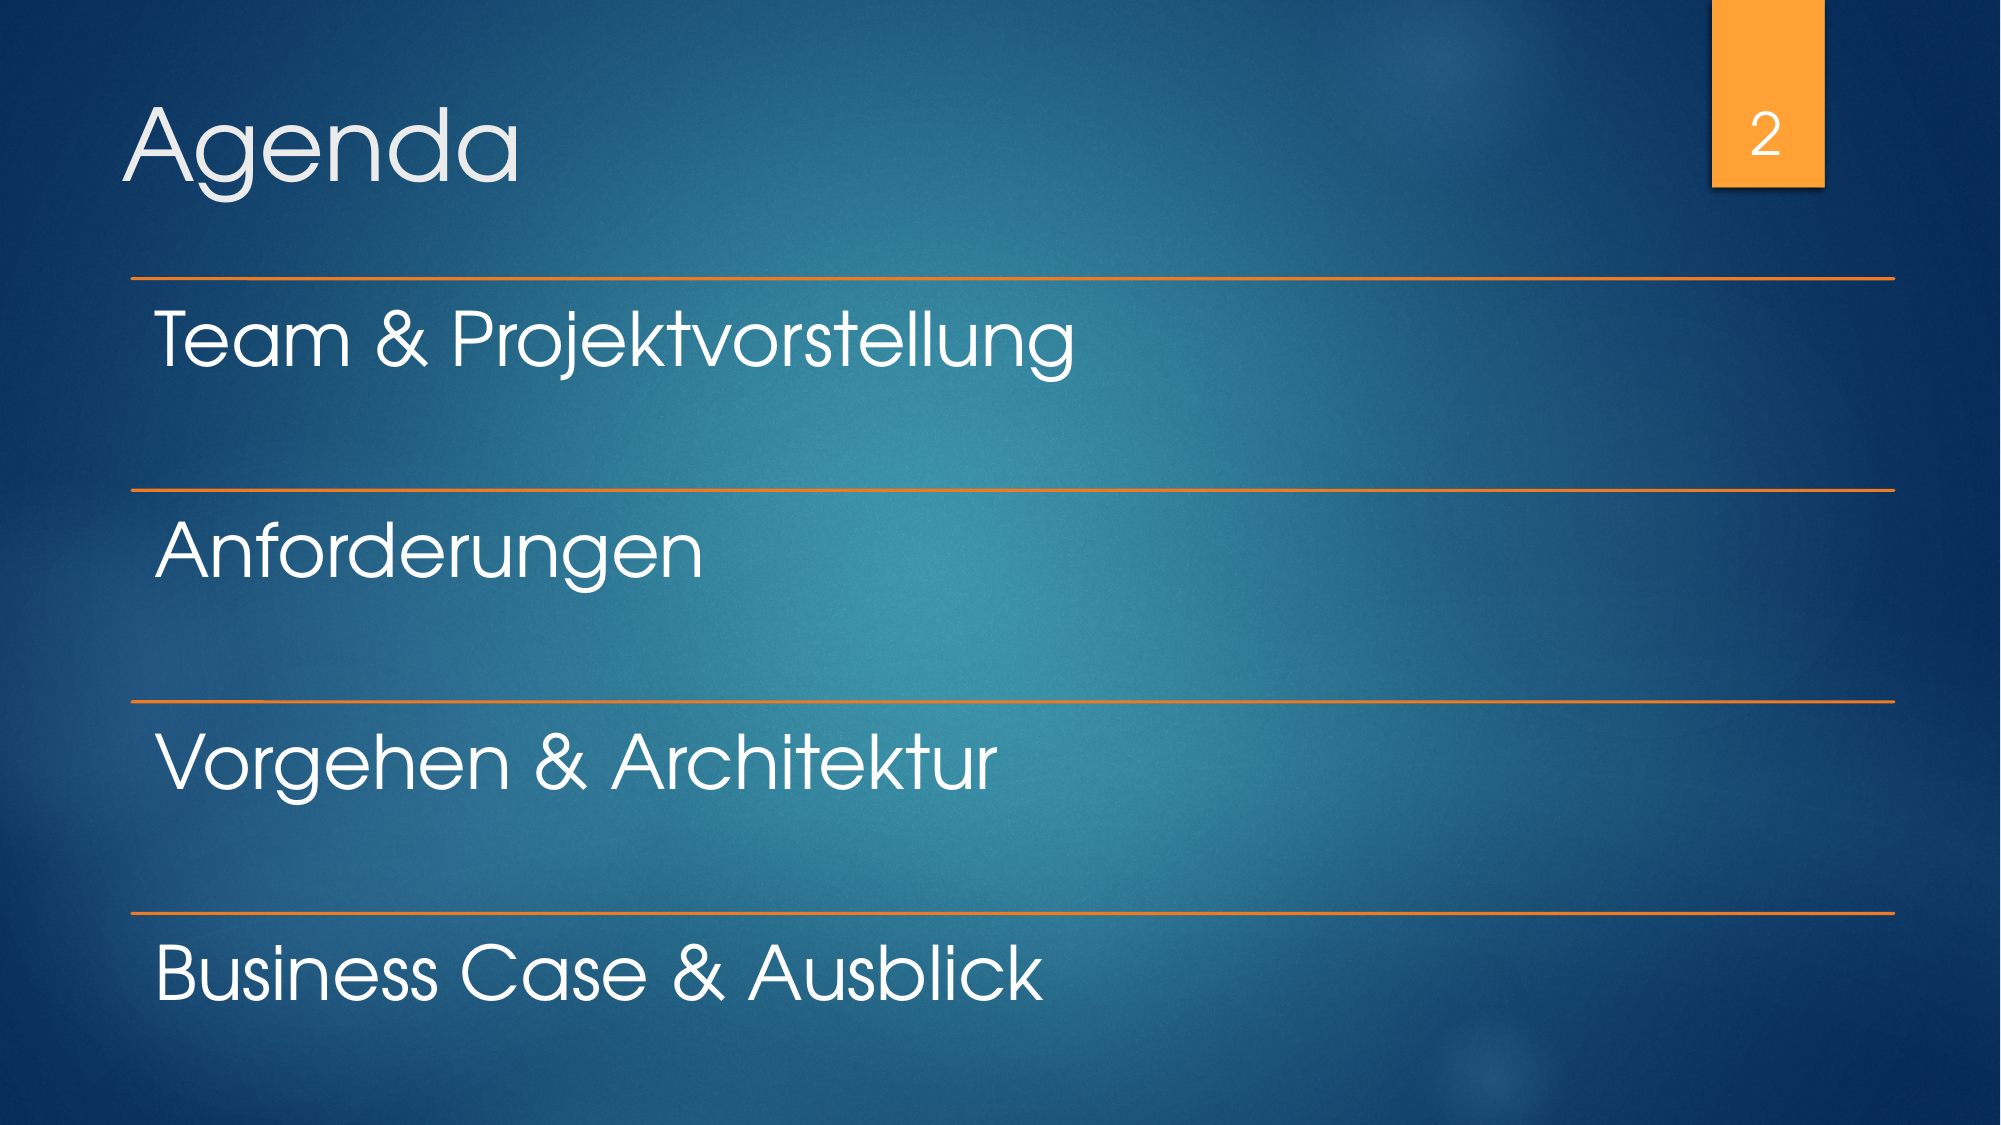

2
# Agenda
Team & Projektvorstellung
Anforderungen
Vorgehen & Architektur
Business Case & Ausblick